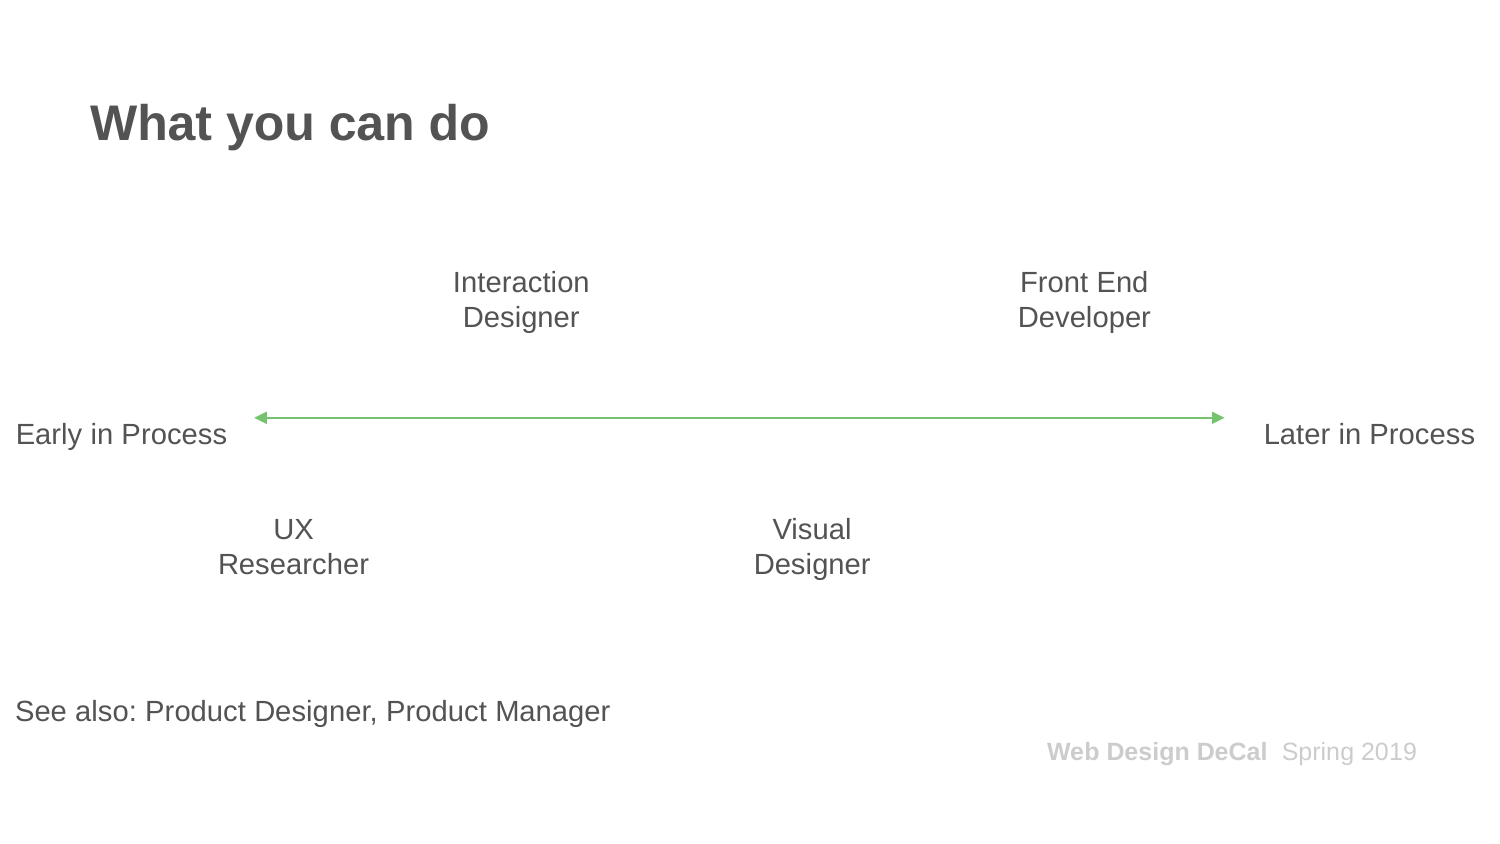

# What you can do
Interaction Designer
Front End Developer
Early in Process
Later in Process
UX Researcher
Visual Designer
See also: Product Designer, Product Manager